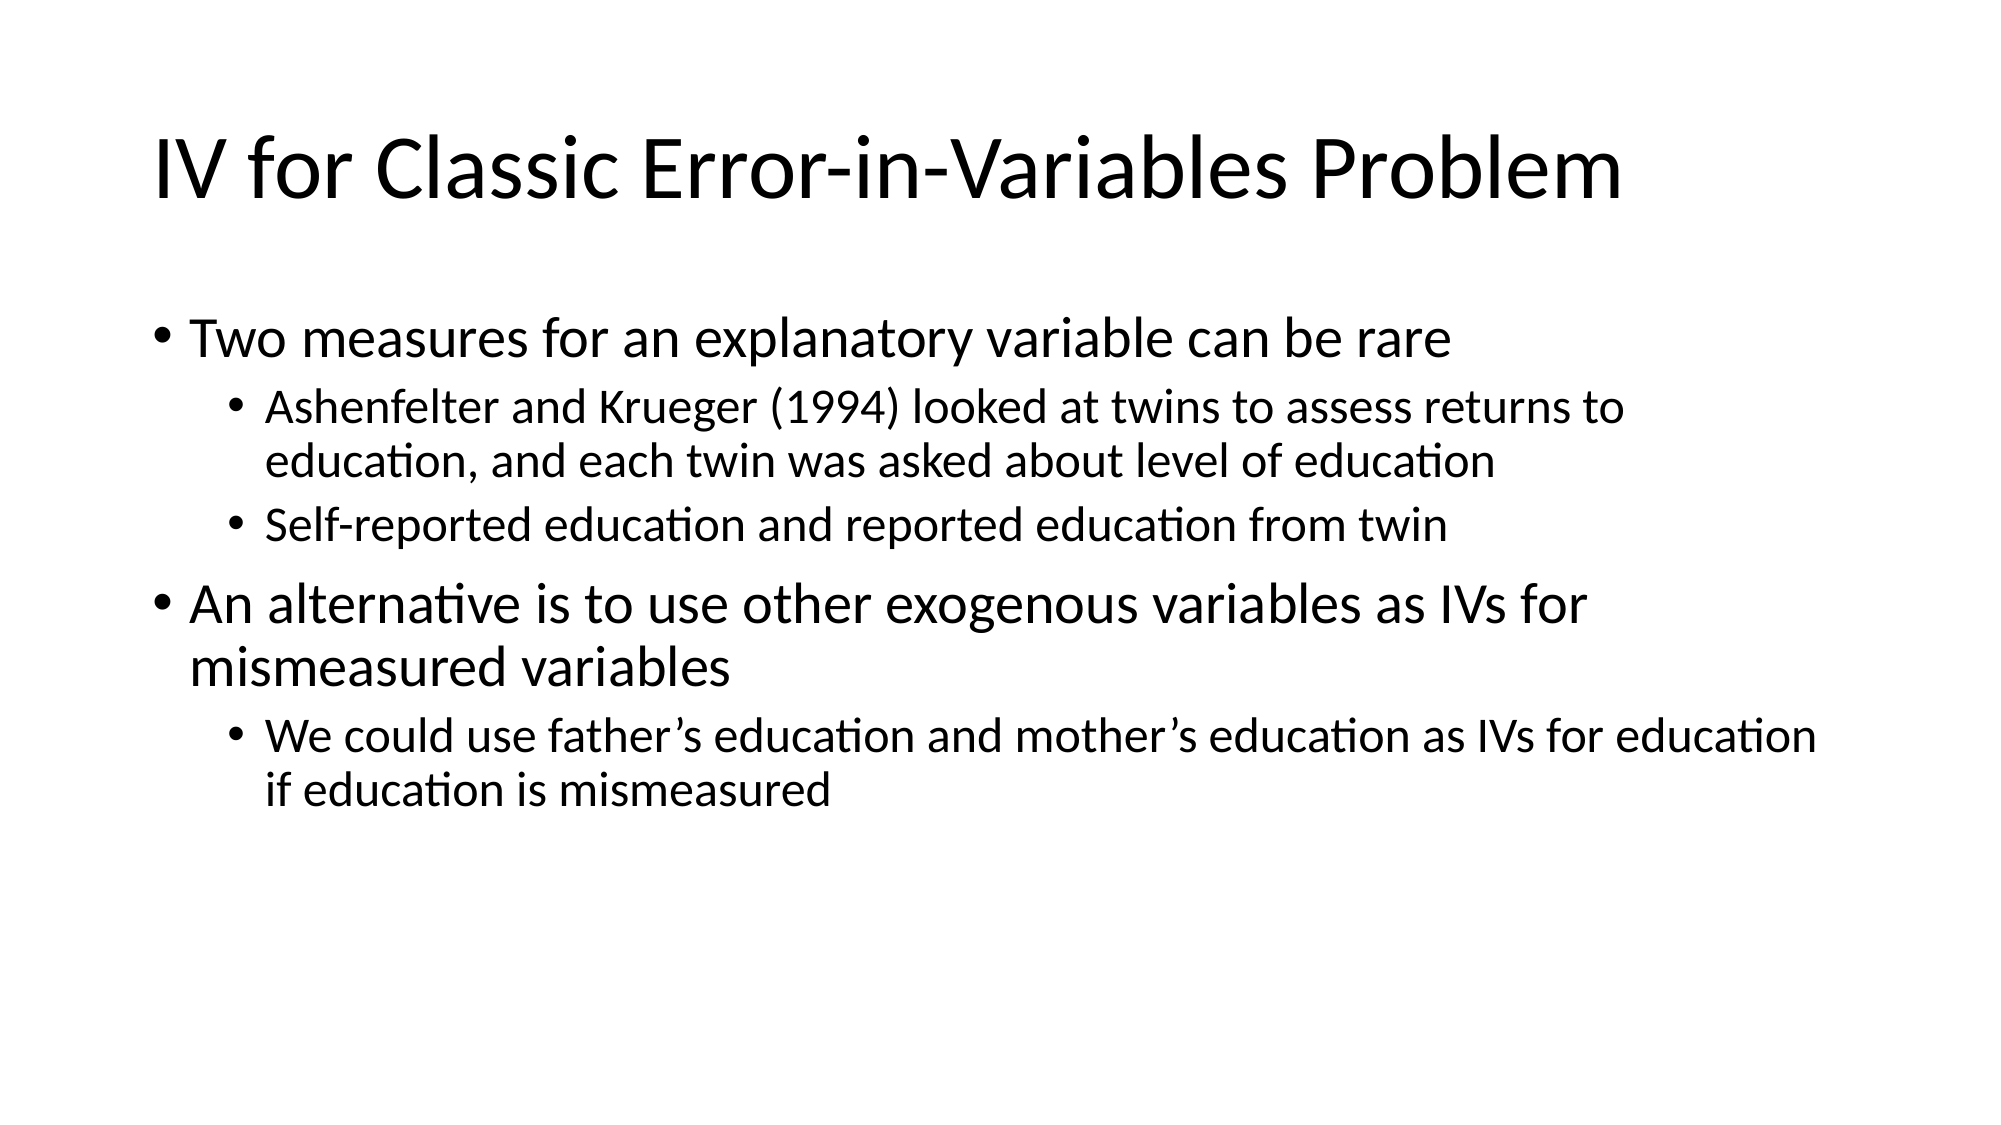

# IV for Classic Error-in-Variables Problem
Two measures for an explanatory variable can be rare
Ashenfelter and Krueger (1994) looked at twins to assess returns to education, and each twin was asked about level of education
Self-reported education and reported education from twin
An alternative is to use other exogenous variables as IVs for mismeasured variables
We could use father’s education and mother’s education as IVs for education if education is mismeasured